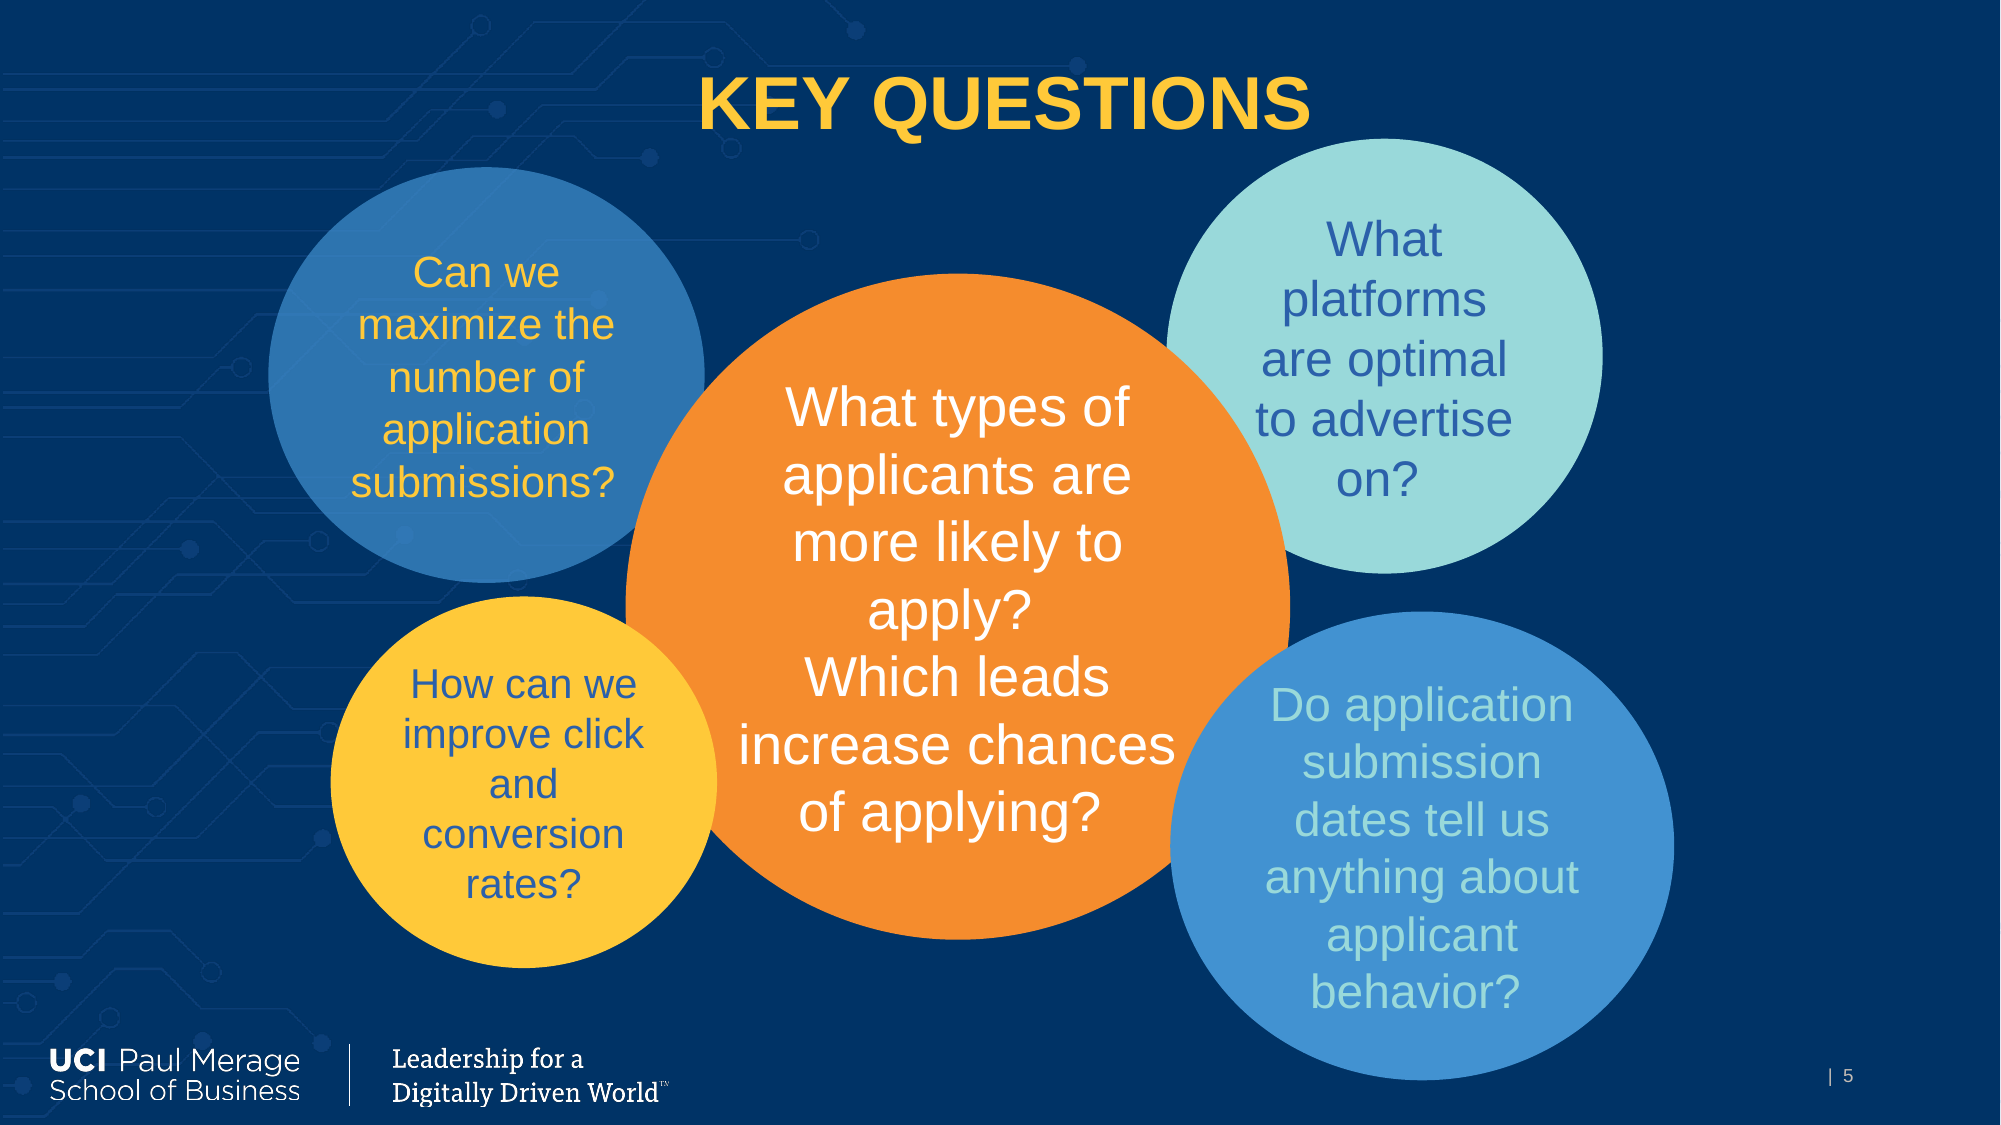

# KEY QUESTIONS
What platforms are optimal to advertise on?
Can we maximize the number of application submissions?
What types of applicants are more likely to apply?
Which leads increase chances of applying?
How can we improve click and conversion rates?
Do application submission dates tell us anything about applicant behavior?
|  5